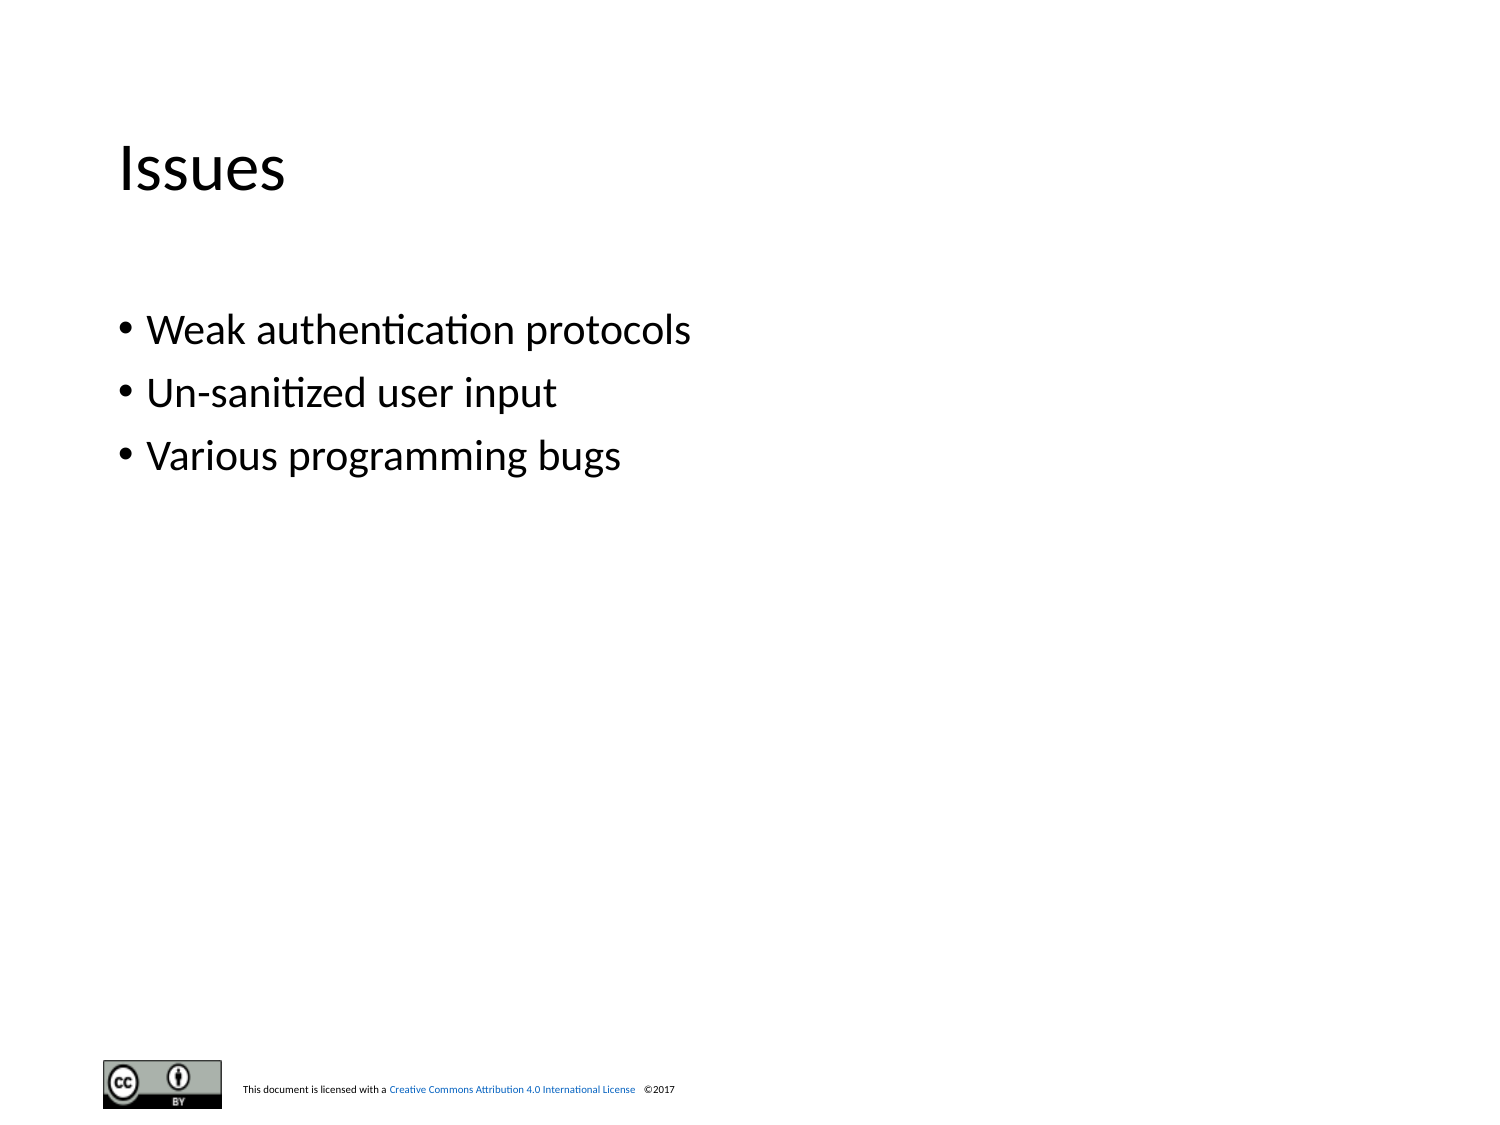

# Issues
Weak authentication protocols
Un-sanitized user input
Various programming bugs